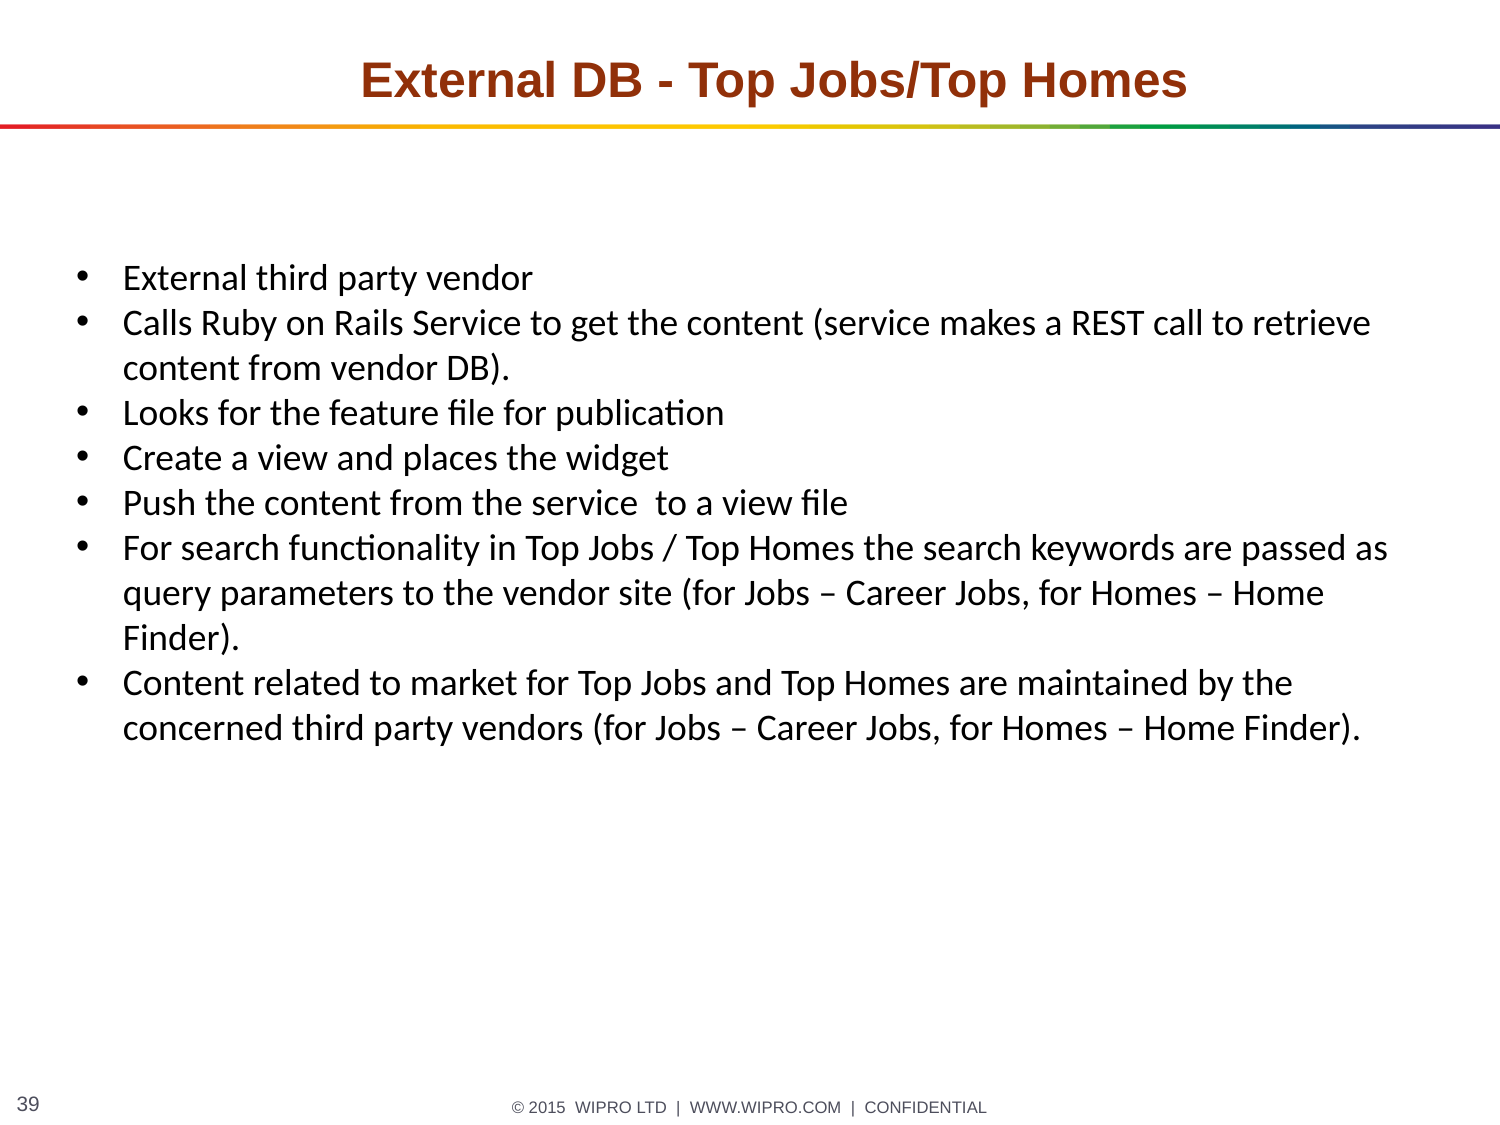

External DB - Top Jobs/Top Homes

External third party vendor
Calls Ruby on Rails Service to get the content (service makes a REST call to retrieve content from vendor DB).
Looks for the feature file for publication
Create a view and places the widget
Push the content from the service  to a view file
For search functionality in Top Jobs / Top Homes the search keywords are passed as query parameters to the vendor site (for Jobs – Career Jobs, for Homes – Home Finder).
Content related to market for Top Jobs and Top Homes are maintained by the concerned third party vendors (for Jobs – Career Jobs, for Homes – Home Finder).